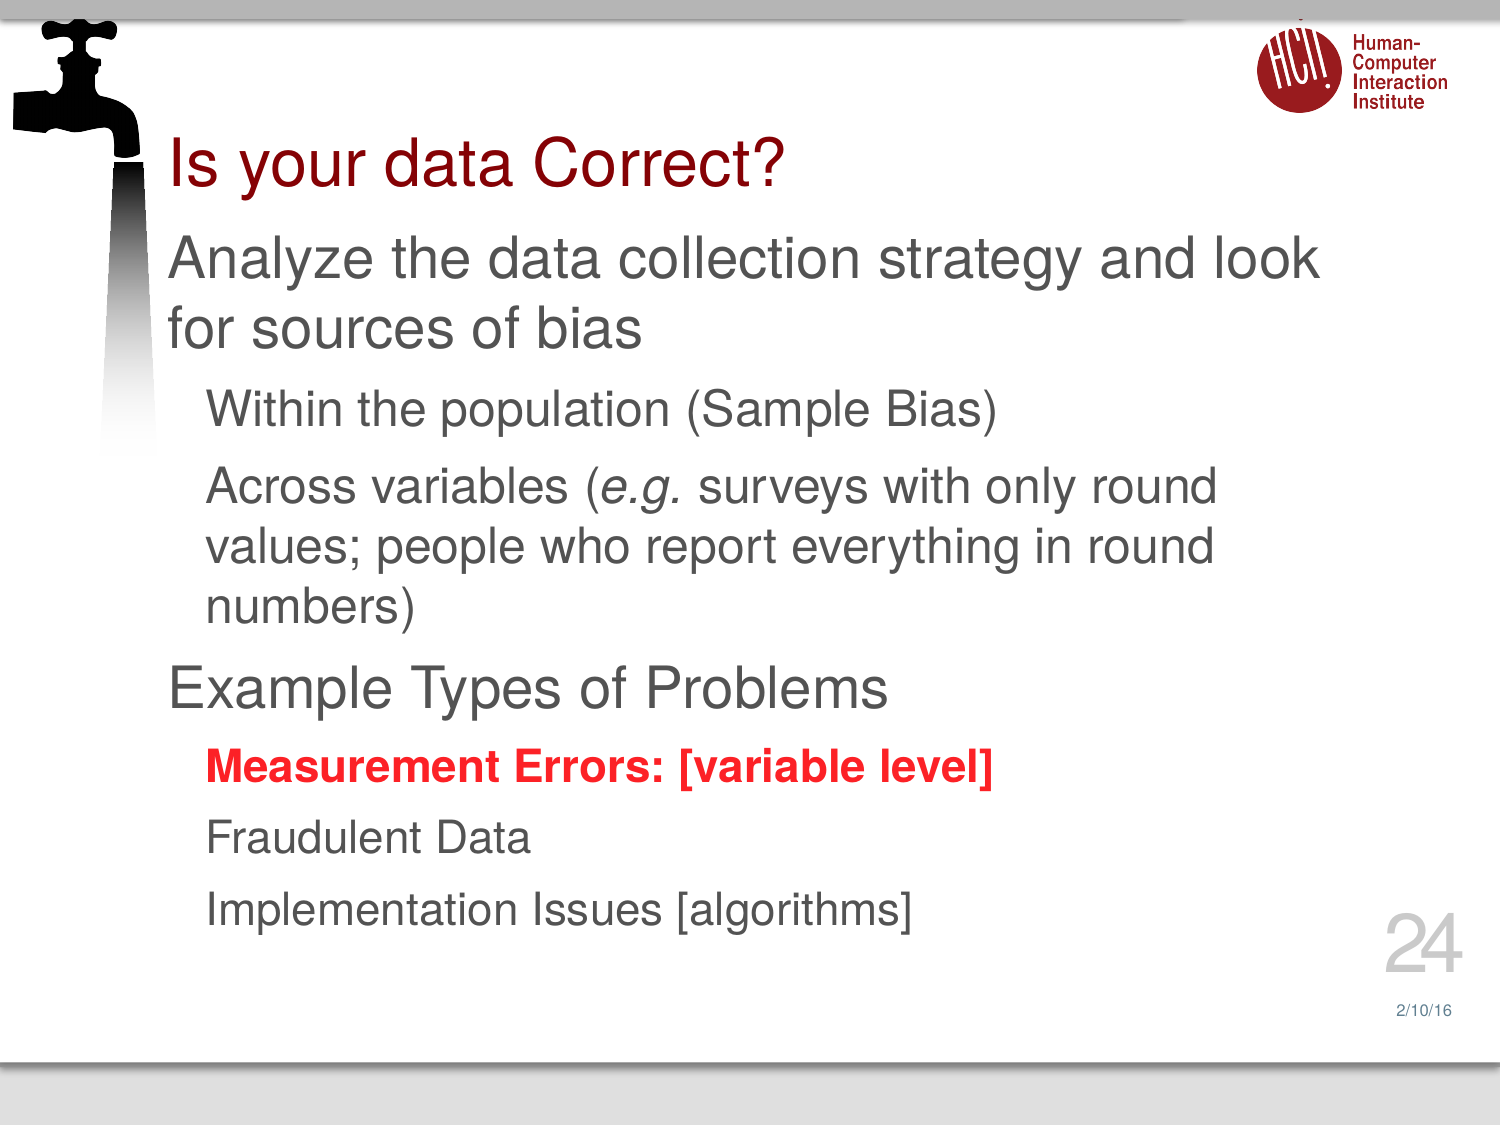

# Is your data Correct?
Analyze the data collection strategy and look for sources of bias
Within the population (Sample Bias)
Across variables (e.g. surveys with only round values; people who report everything in round numbers)
Example Types of Problems
Measurement Errors: [variable level]
Fraudulent Data
Implementation Issues [algorithms]

24
2/10/16